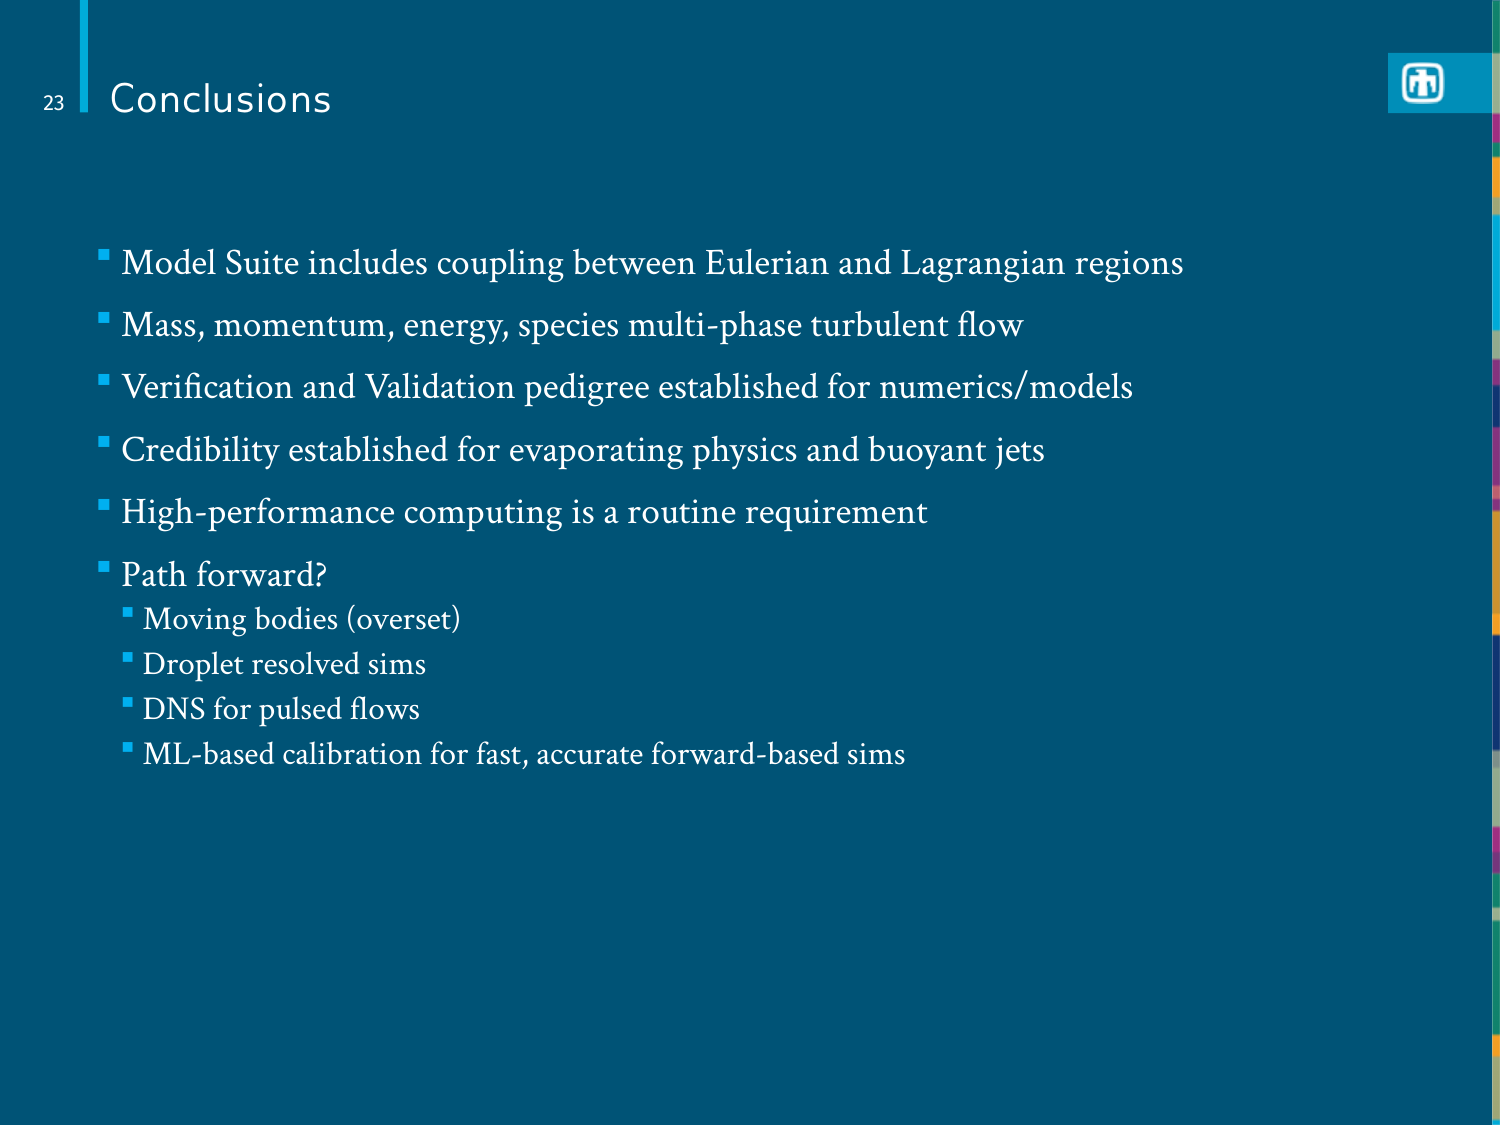

# Conclusions
23
 Model Suite includes coupling between Eulerian and Lagrangian regions
 Mass, momentum, energy, species multi-phase turbulent flow
 Verification and Validation pedigree established for numerics/models
 Credibility established for evaporating physics and buoyant jets
 High-performance computing is a routine requirement
 Path forward?
Moving bodies (overset)
Droplet resolved sims
DNS for pulsed flows
ML-based calibration for fast, accurate forward-based sims